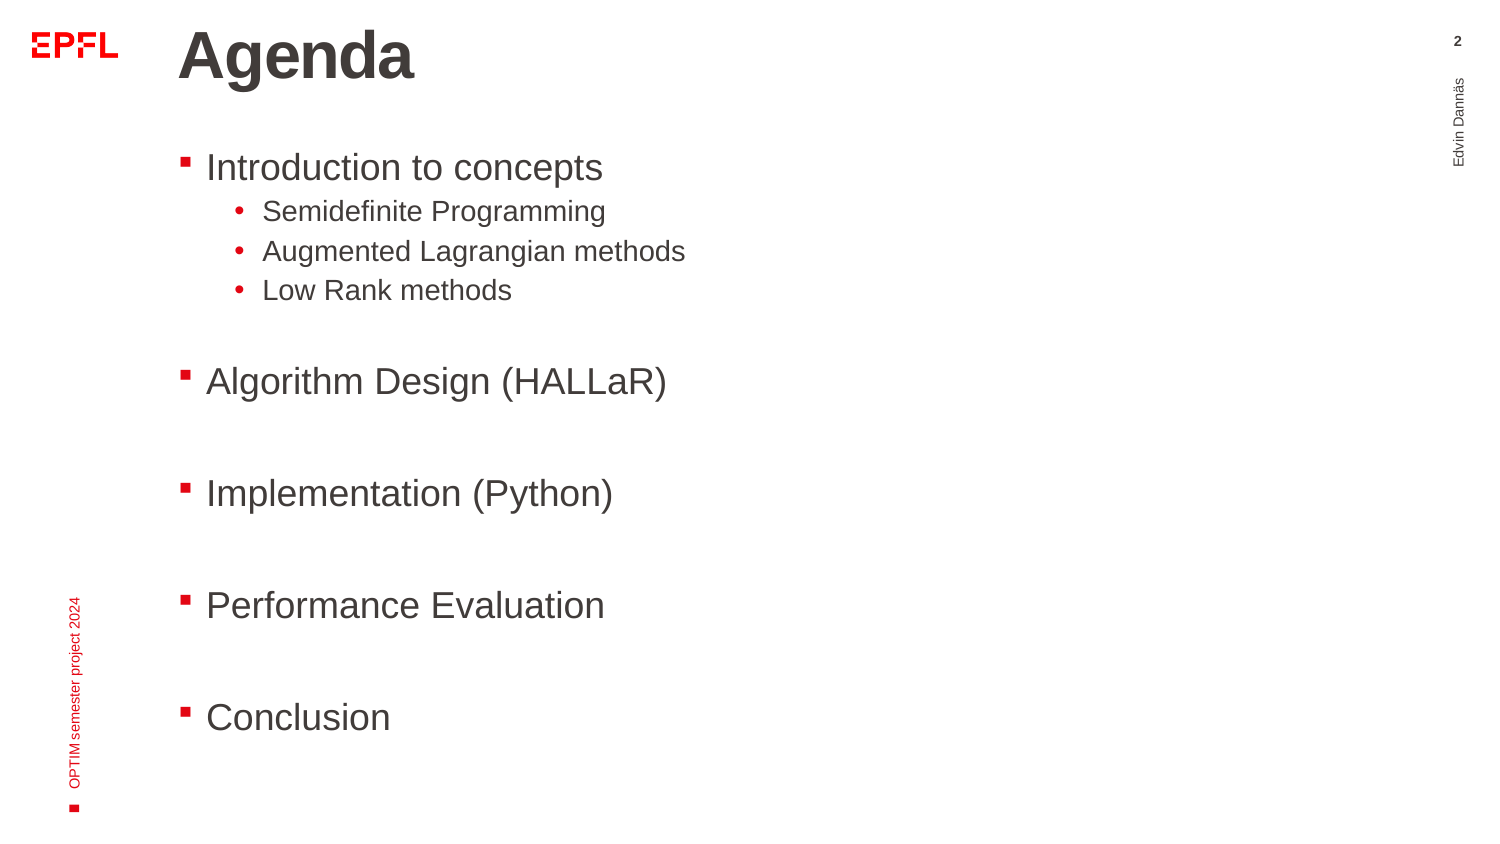

# Agenda
2
Introduction to concepts
Semidefinite Programming
Augmented Lagrangian methods
Low Rank methods

Algorithm Design (HALLaR)

Implementation (Python)

Performance Evaluation

Conclusion

Edvin Dannäs
OPTIM semester project 2024